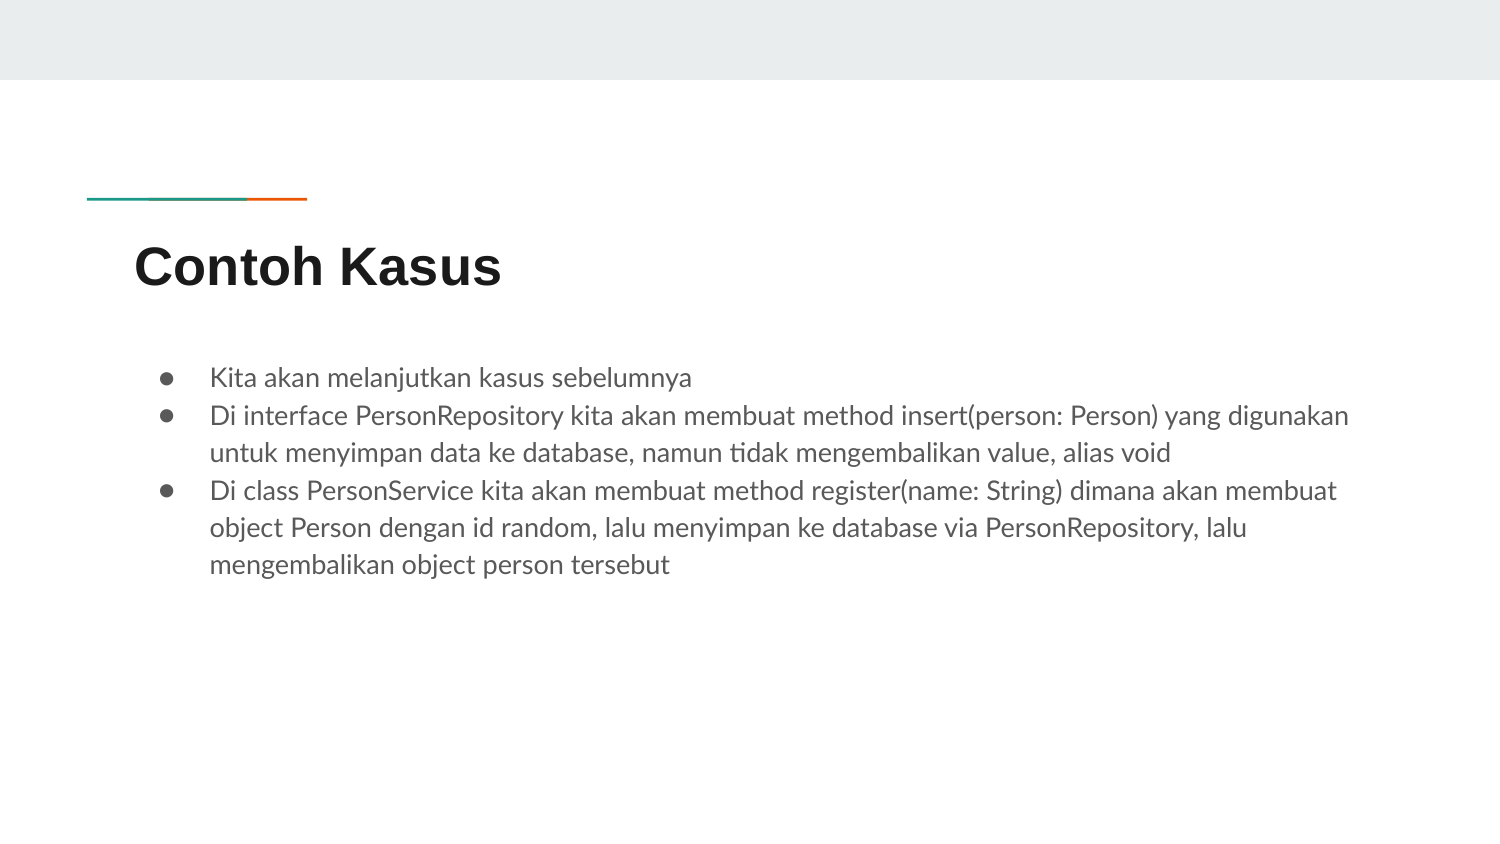

# Contoh Kasus
Kita akan melanjutkan kasus sebelumnya
Di interface PersonRepository kita akan membuat method insert(person: Person) yang digunakan untuk menyimpan data ke database, namun tidak mengembalikan value, alias void
Di class PersonService kita akan membuat method register(name: String) dimana akan membuat object Person dengan id random, lalu menyimpan ke database via PersonRepository, lalu mengembalikan object person tersebut